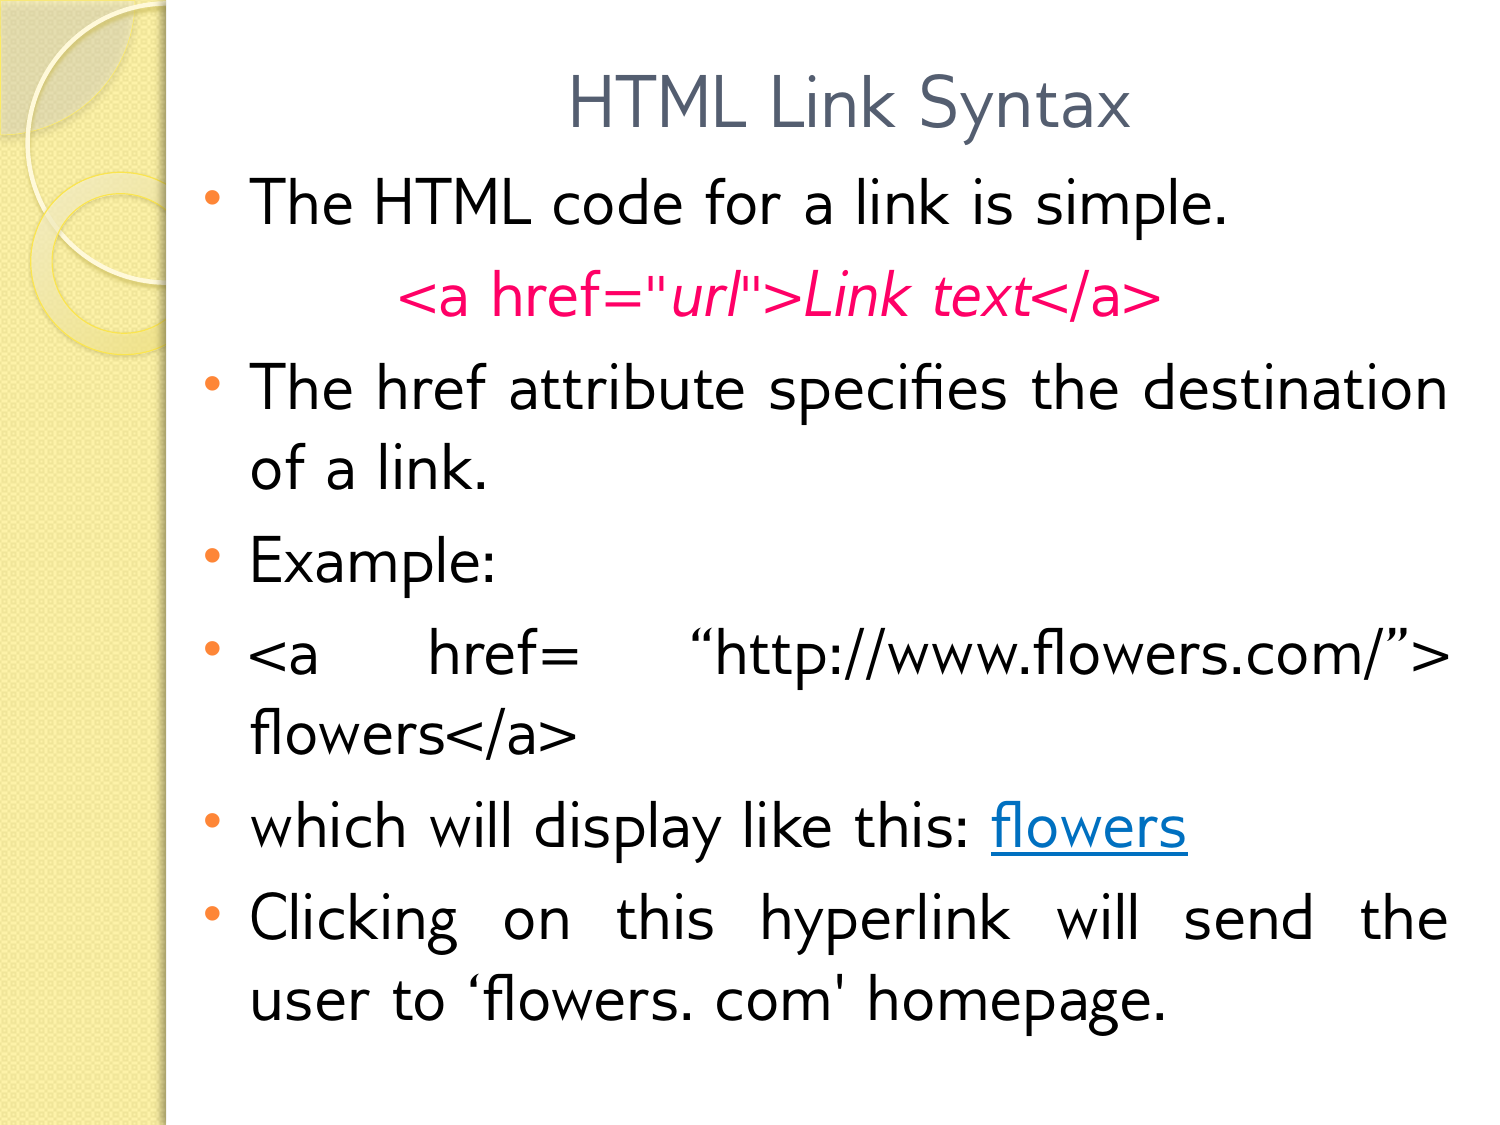

# HTML Link Syntax
The HTML code for a link is simple.
		<a href="url">Link text</a>
The href attribute specifies the destination of a link.
Example:
<a href= “http://www.flowers.com/”> flowers</a>
which will display like this: flowers
Clicking on this hyperlink will send the user to ‘flowers. com' homepage.